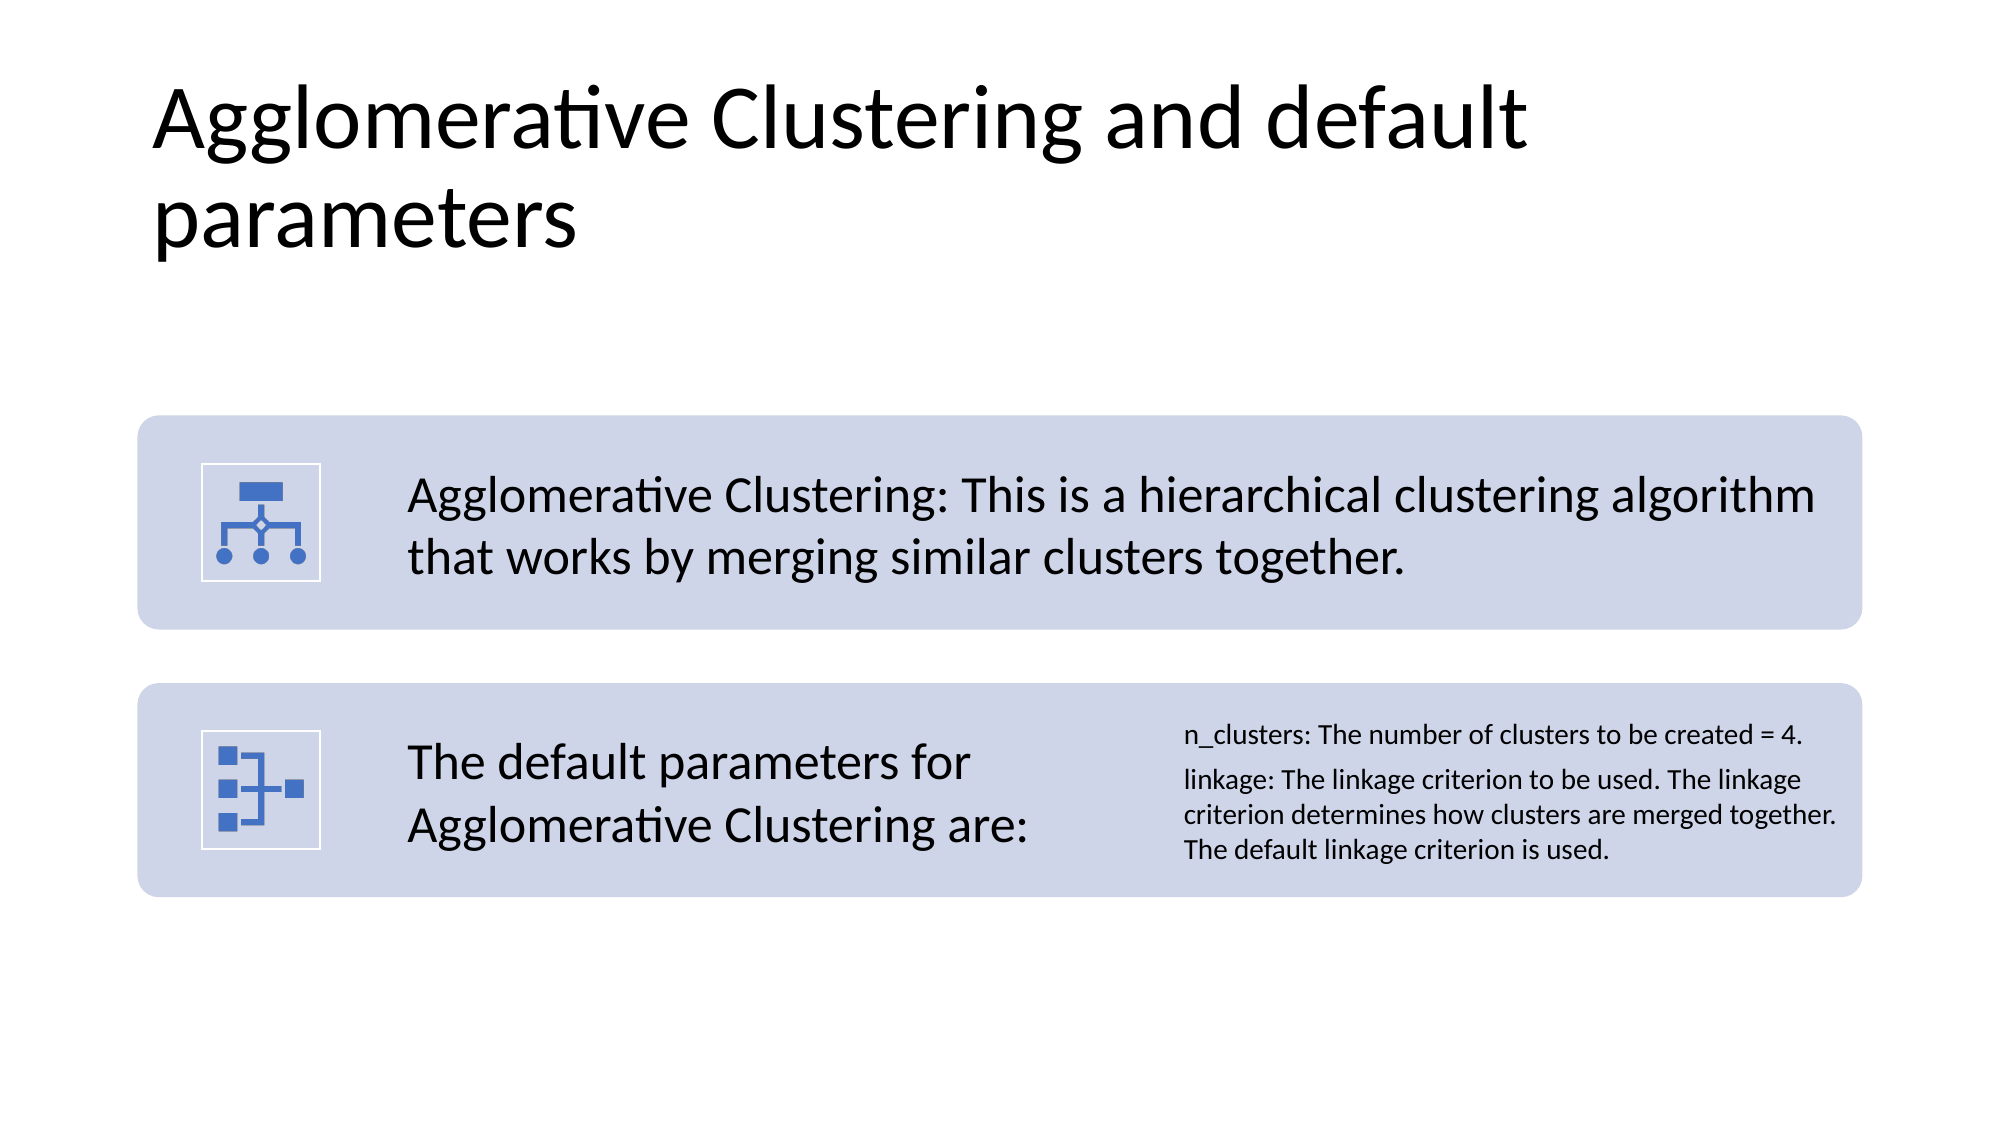

# Agglomerative Clustering and default parameters
Agglomerative Clustering: This is a hierarchical clustering algorithm that works by merging similar clusters together.
The default parameters for Agglomerative Clustering are:
n_clusters: The number of clusters to be created = 4.
linkage: The linkage criterion to be used. The linkage criterion determines how clusters are merged together. The default linkage criterion is used.